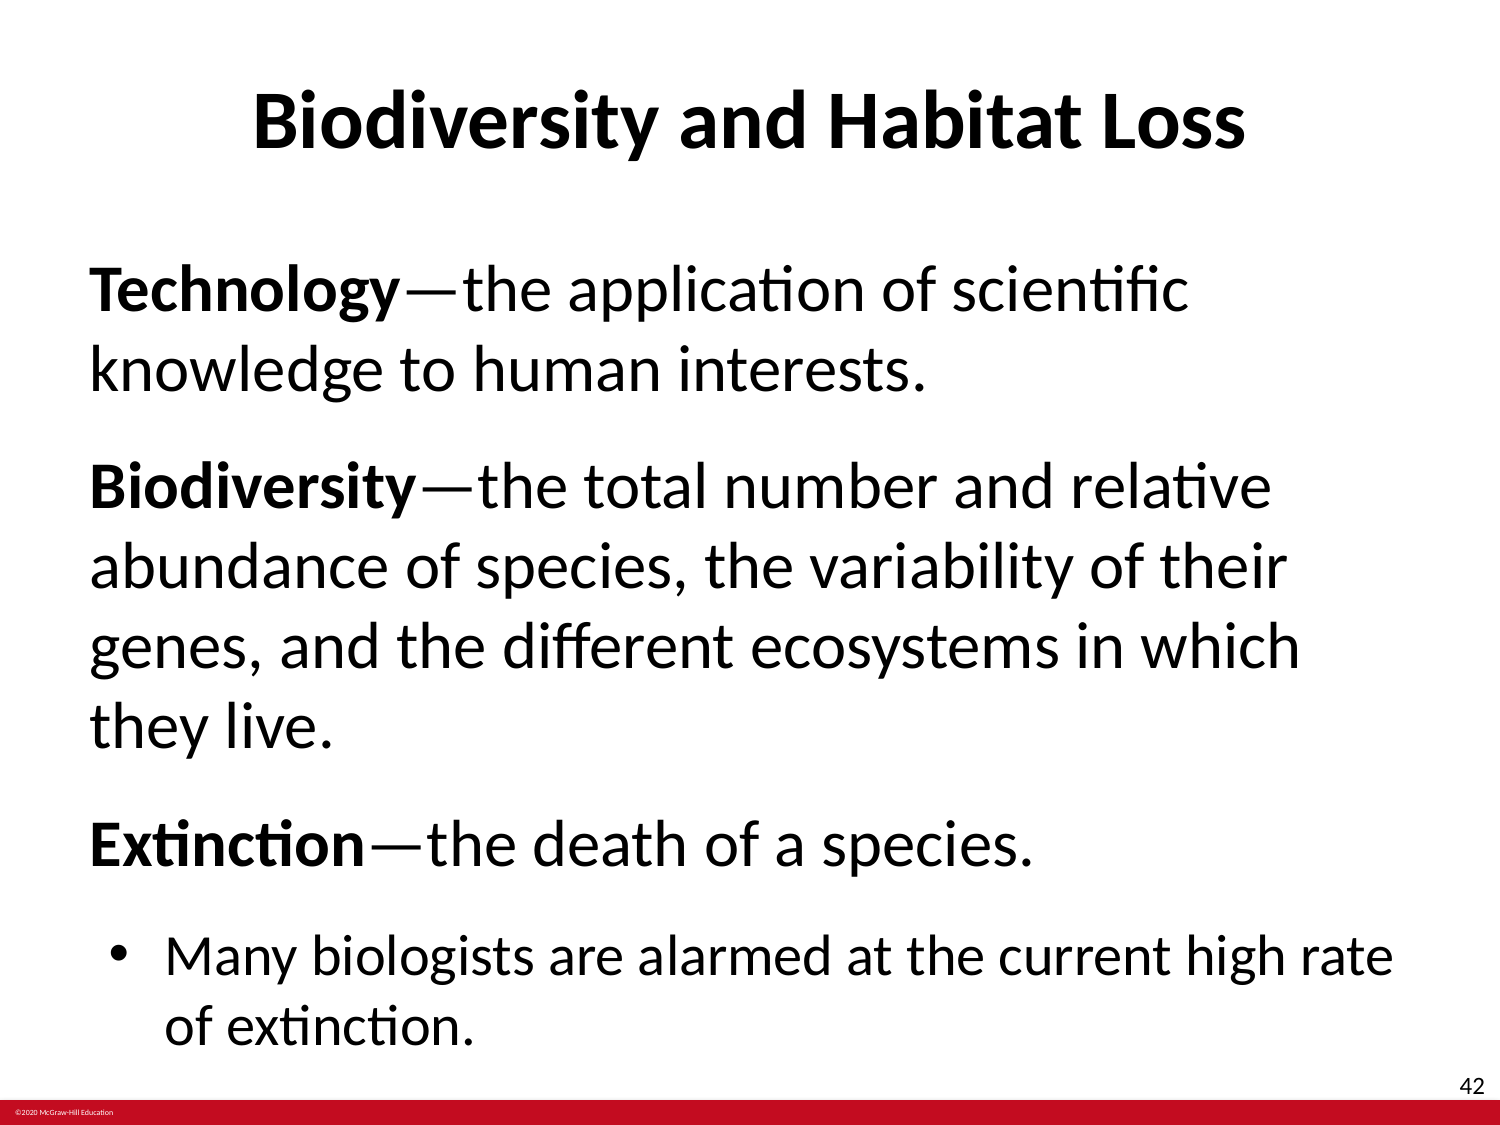

# Biodiversity and Habitat Loss
Technology—the application of scientific knowledge to human interests.
Biodiversity—the total number and relative abundance of species, the variability of their genes, and the different ecosystems in which they live.
Extinction—the death of a species.
Many biologists are alarmed at the current high rate of extinction.